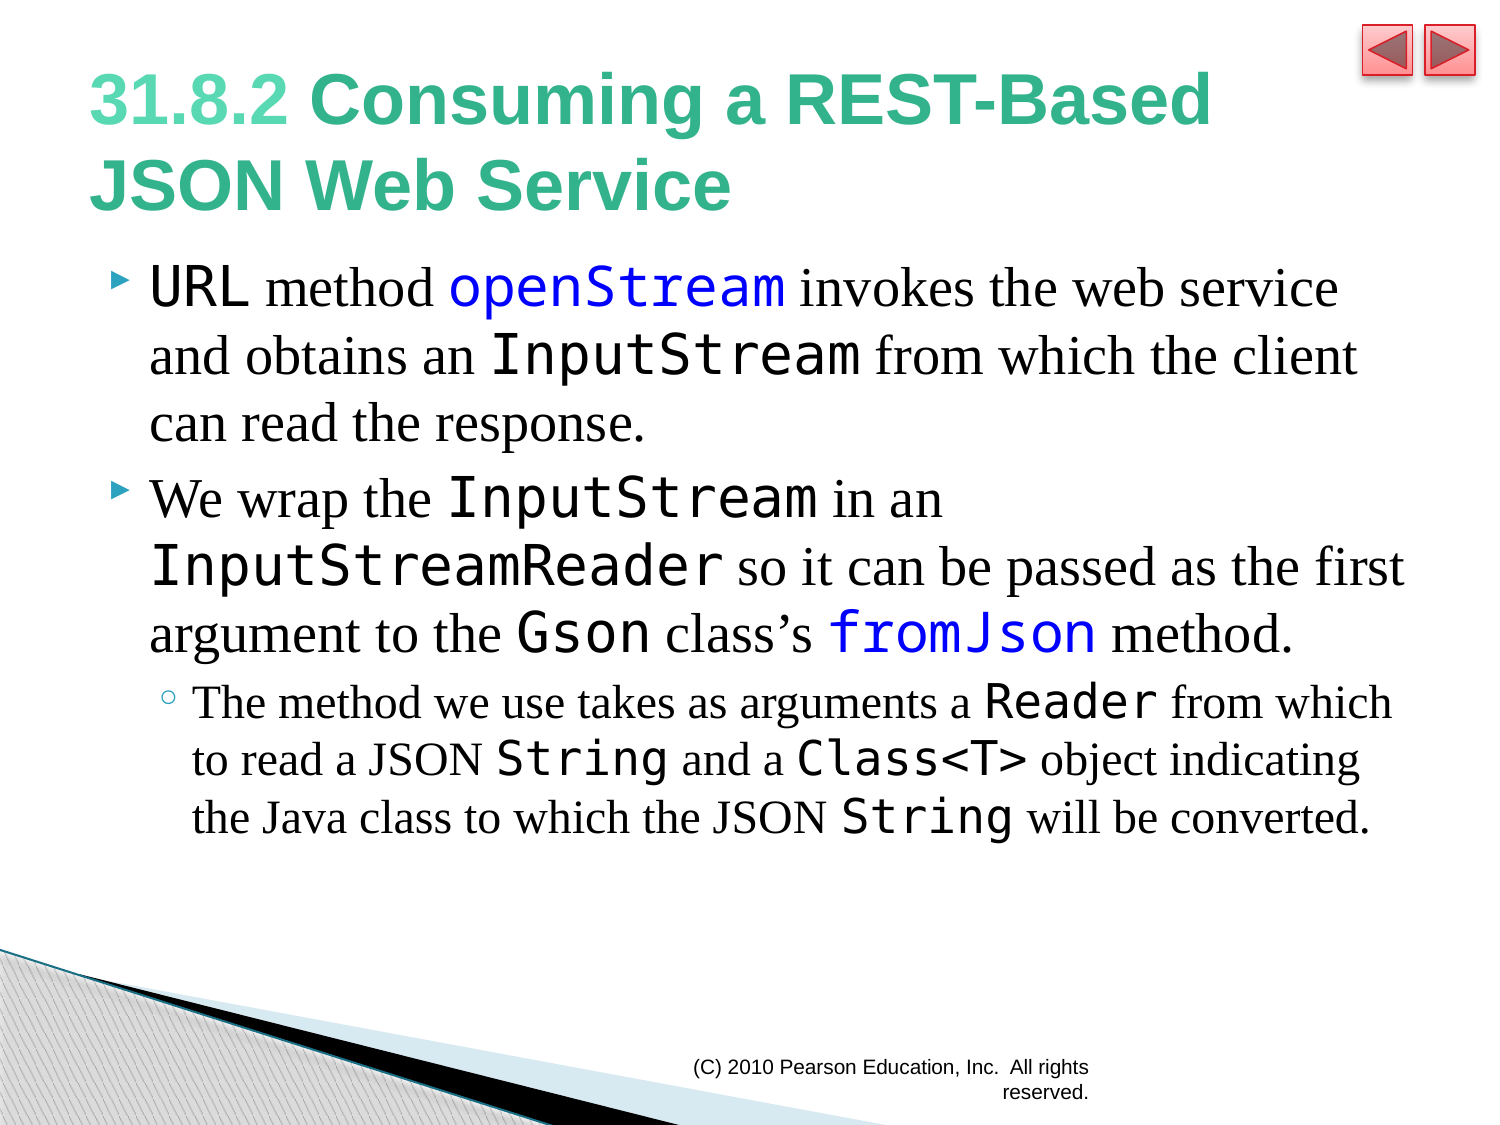

# 31.8.2 Consuming a REST-Based JSON Web Service
URL method openStream invokes the web service and obtains an InputStream from which the client can read the response.
We wrap the InputStream in an InputStreamReader so it can be passed as the first argument to the Gson class’s fromJson method.
The method we use takes as arguments a Reader from which to read a JSON String and a Class<T> object indicating the Java class to which the JSON String will be converted.
(C) 2010 Pearson Education, Inc.  All rights reserved.